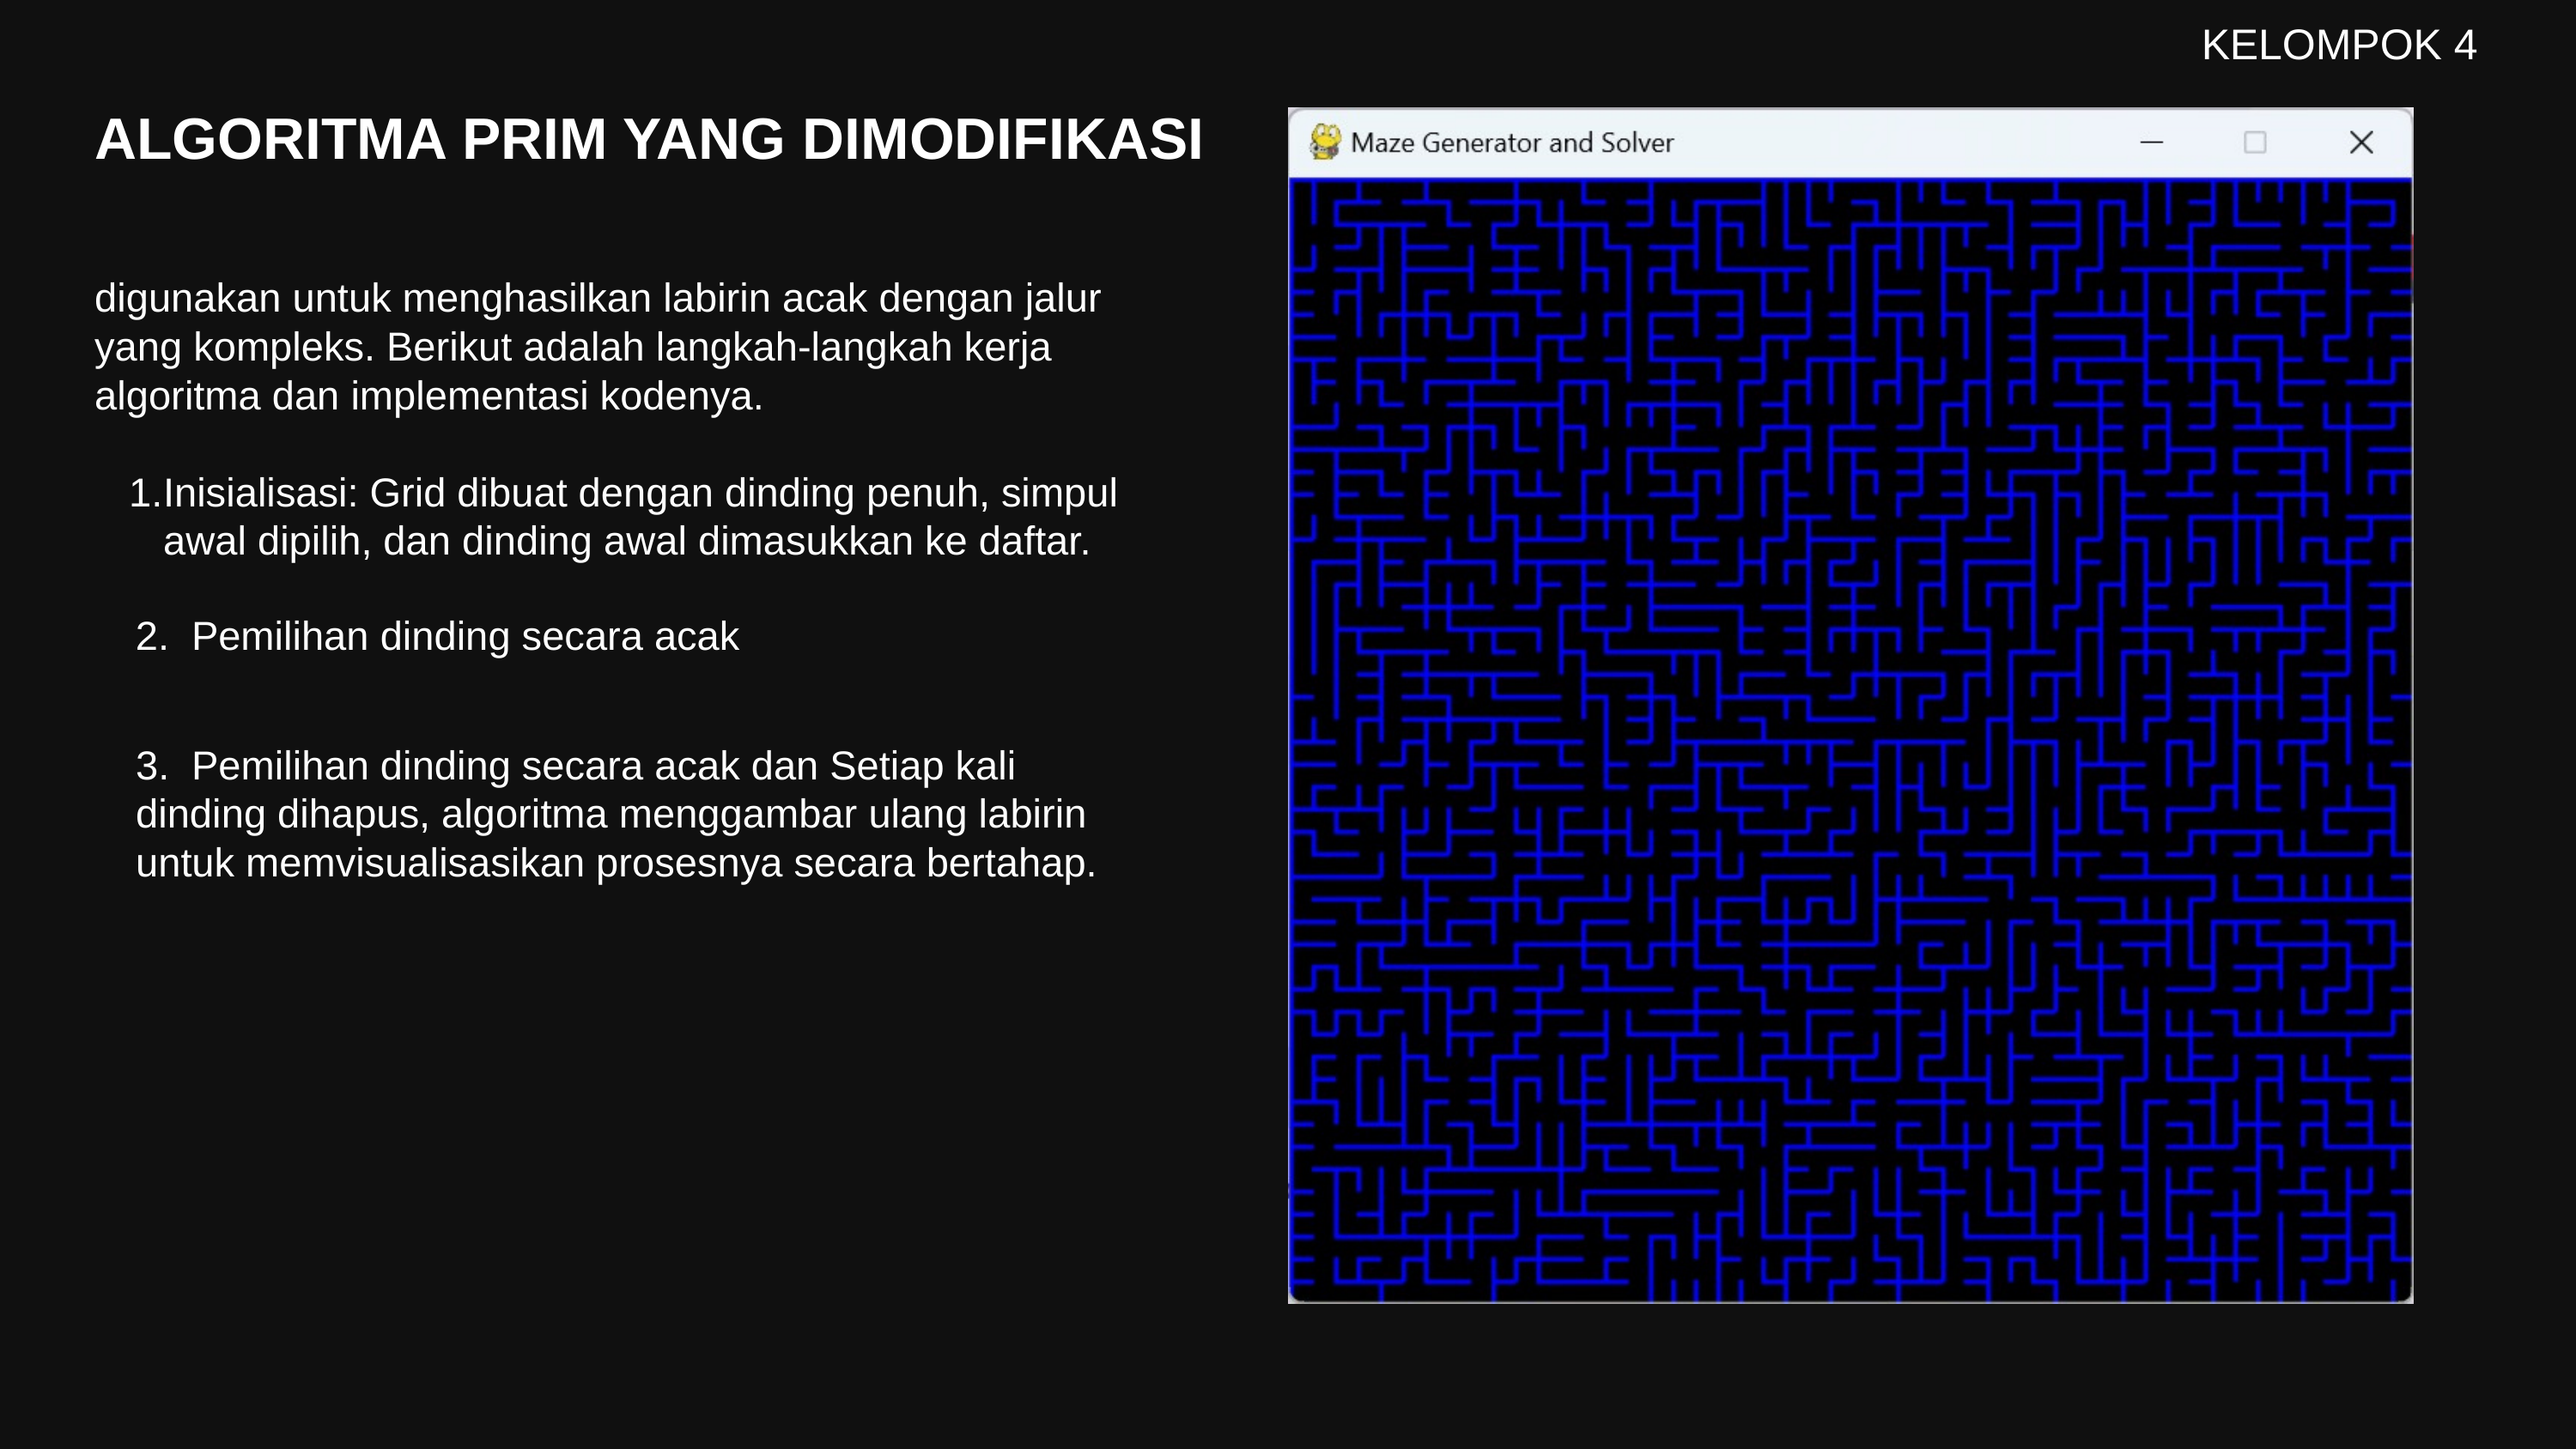

KELOMPOK 4
ALGORITMA PRIM YANG DIMODIFIKASI

digunakan untuk menghasilkan labirin acak dengan jalur yang kompleks. Berikut adalah langkah-langkah kerja algoritma dan implementasi kodenya.

Inisialisasi: Grid dibuat dengan dinding penuh, simpul awal dipilih, dan dinding awal dimasukkan ke daftar.

2.  Pemilihan dinding secara acak
3.  Pemilihan dinding secara acak dan Setiap kali dinding dihapus, algoritma menggambar ulang labirin untuk memvisualisasikan prosesnya secara bertahap.